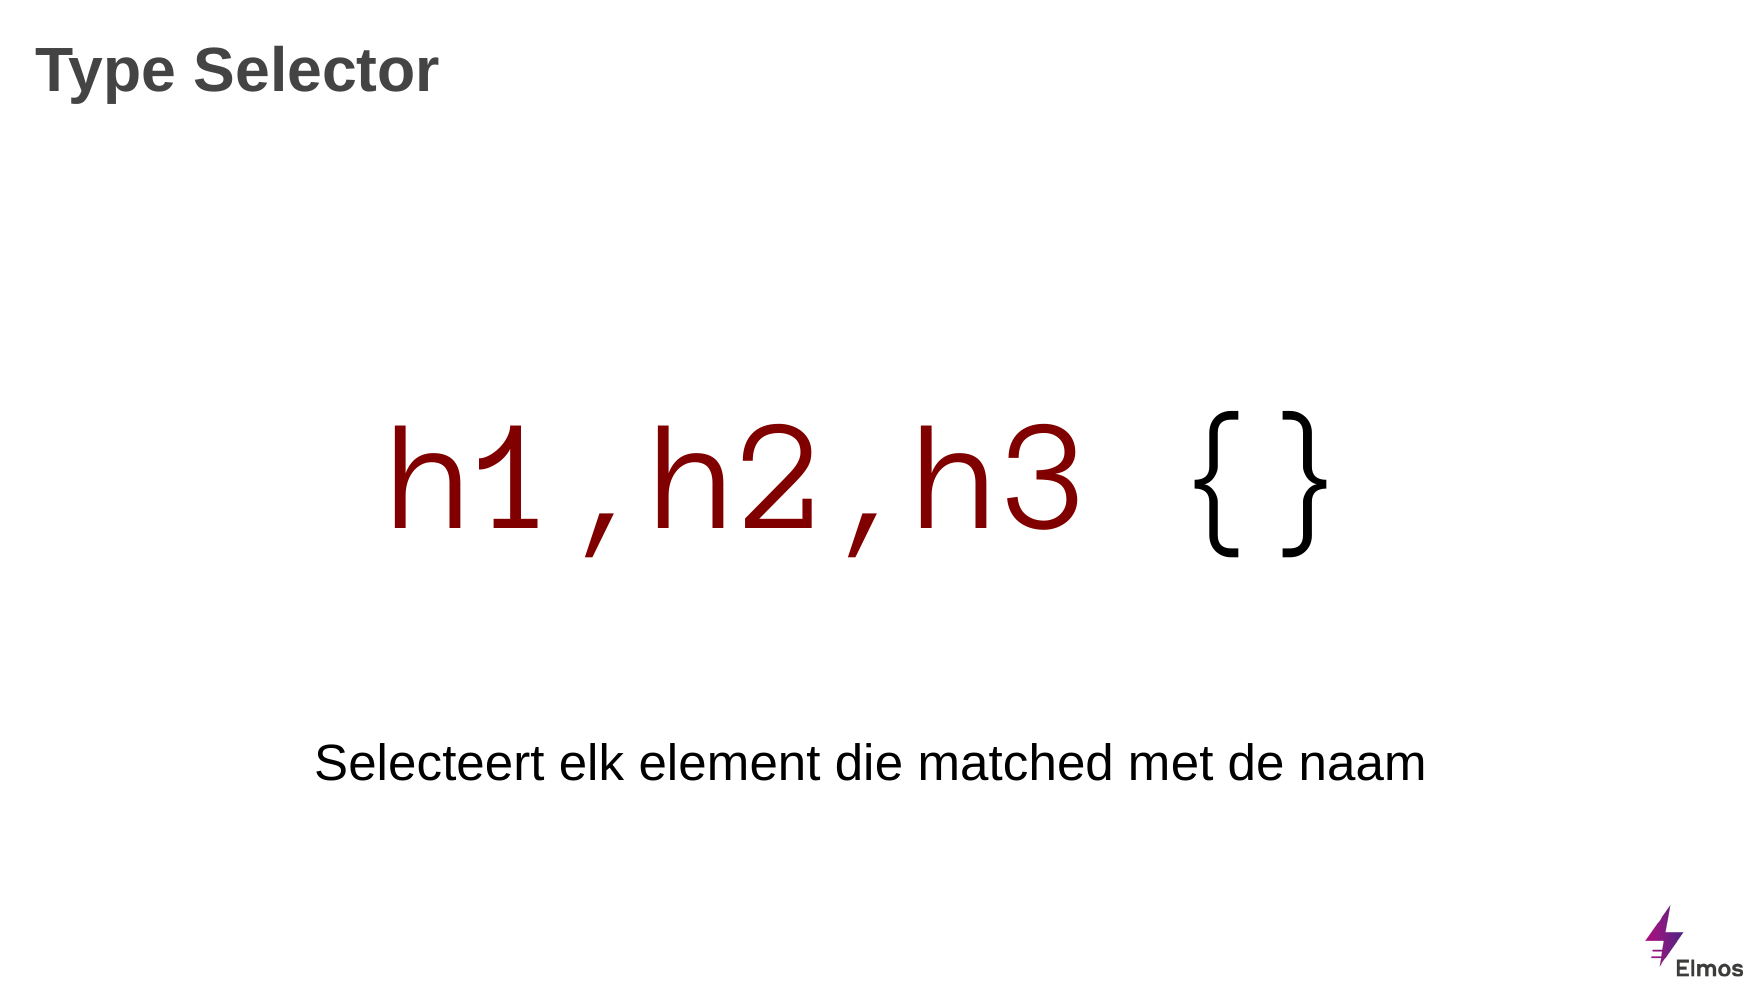

# Type Selector

h1,h2,h3 {}
Selecteert elk element die matched met de naam